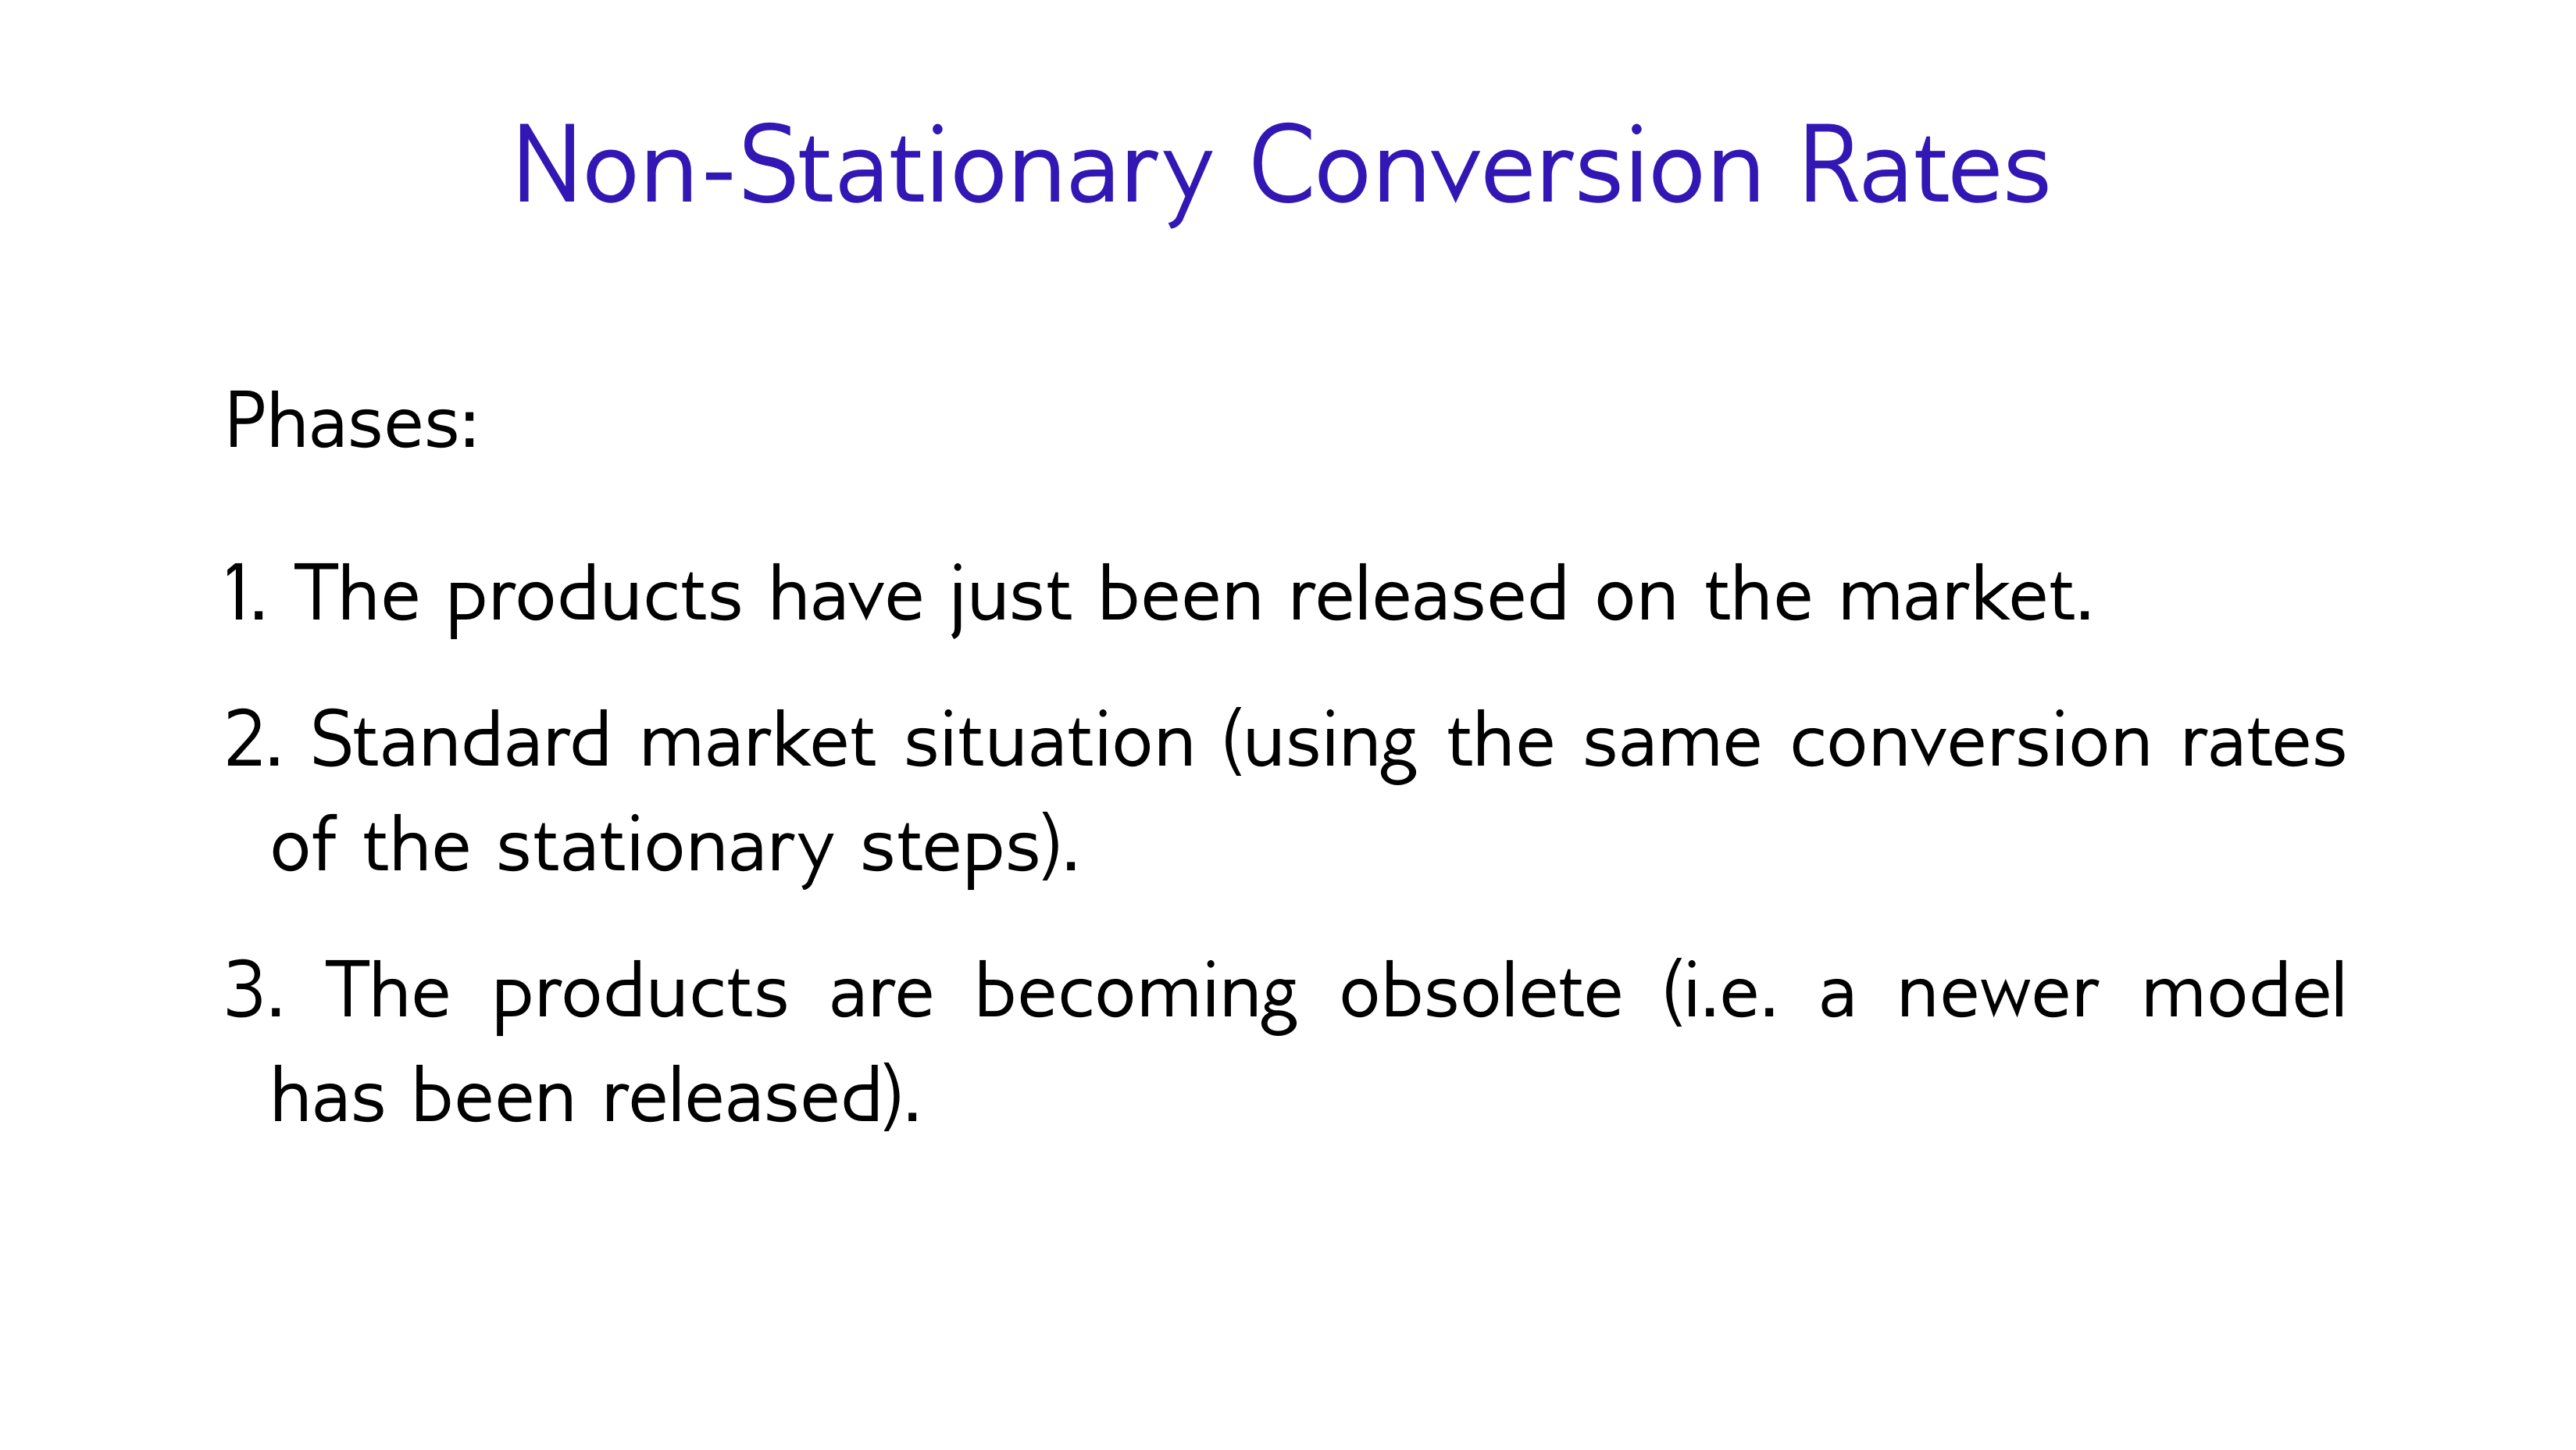

# Non-Stationary Conversion Rates
Phases:

 The products have just been released on the market.

 Standard market situation (using the same conversion rates of the stationary steps).

 The products are becoming obsolete (i.e. a newer model has been released).